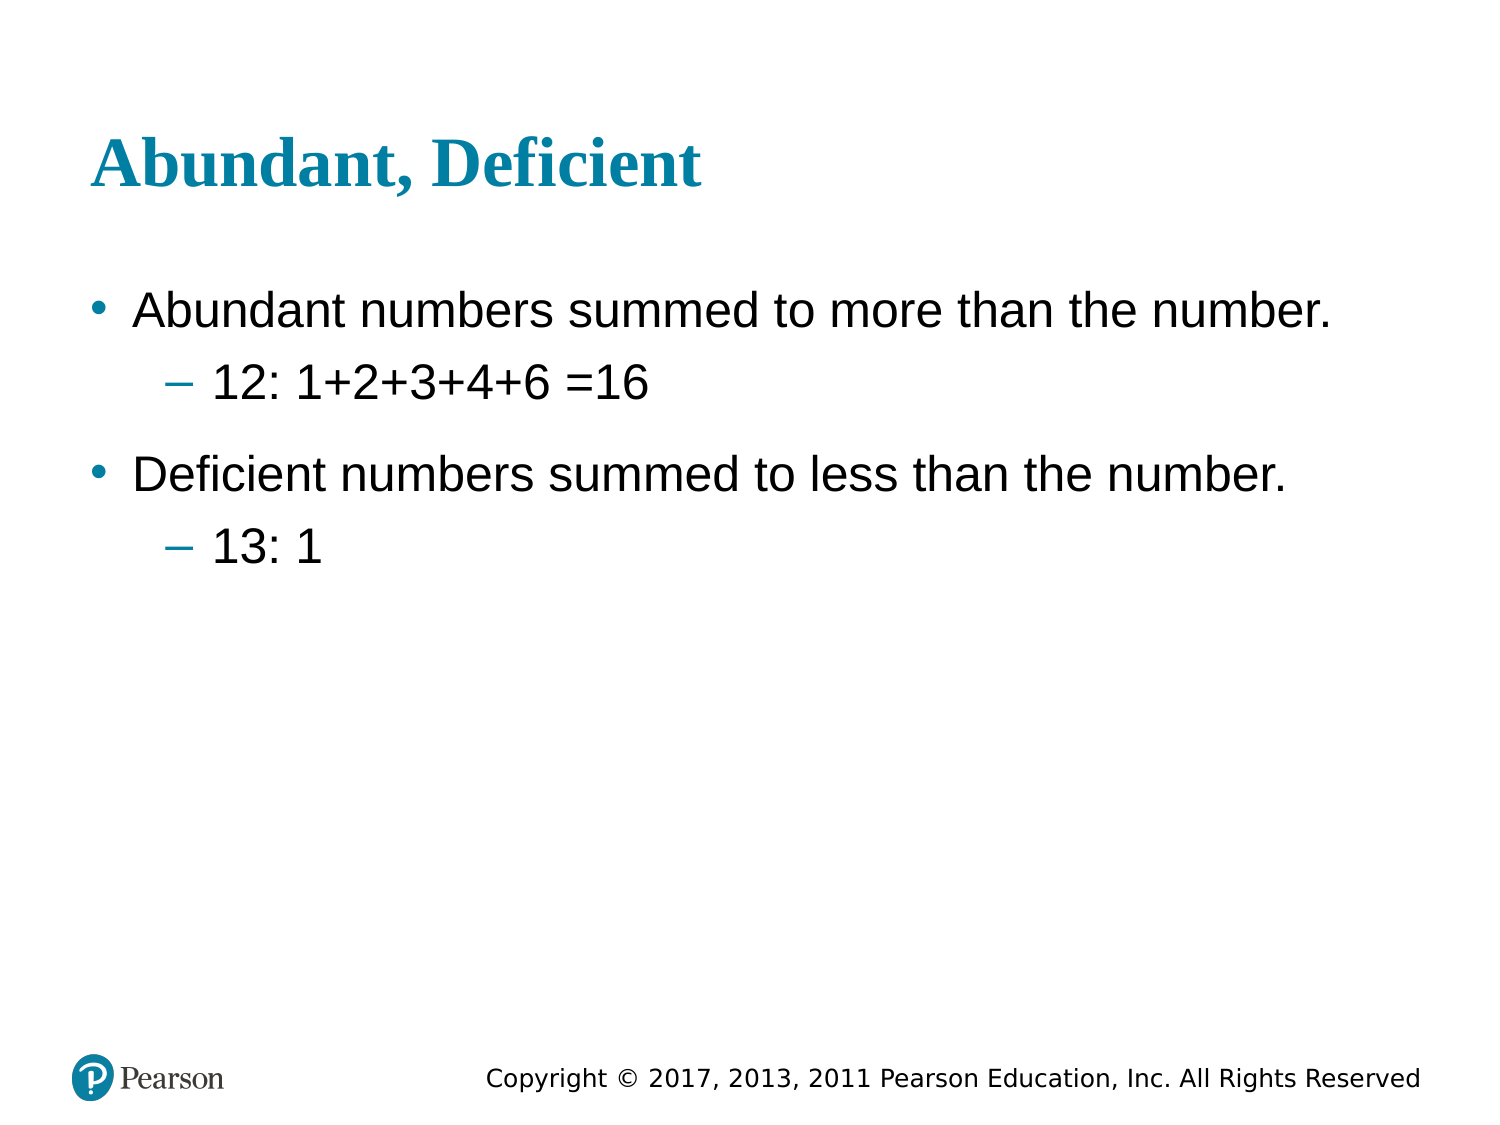

# Abundant, Deficient
Abundant numbers summed to more than the number.
12: 1+2+3+4+6 =16
Deficient numbers summed to less than the number.
13: 1